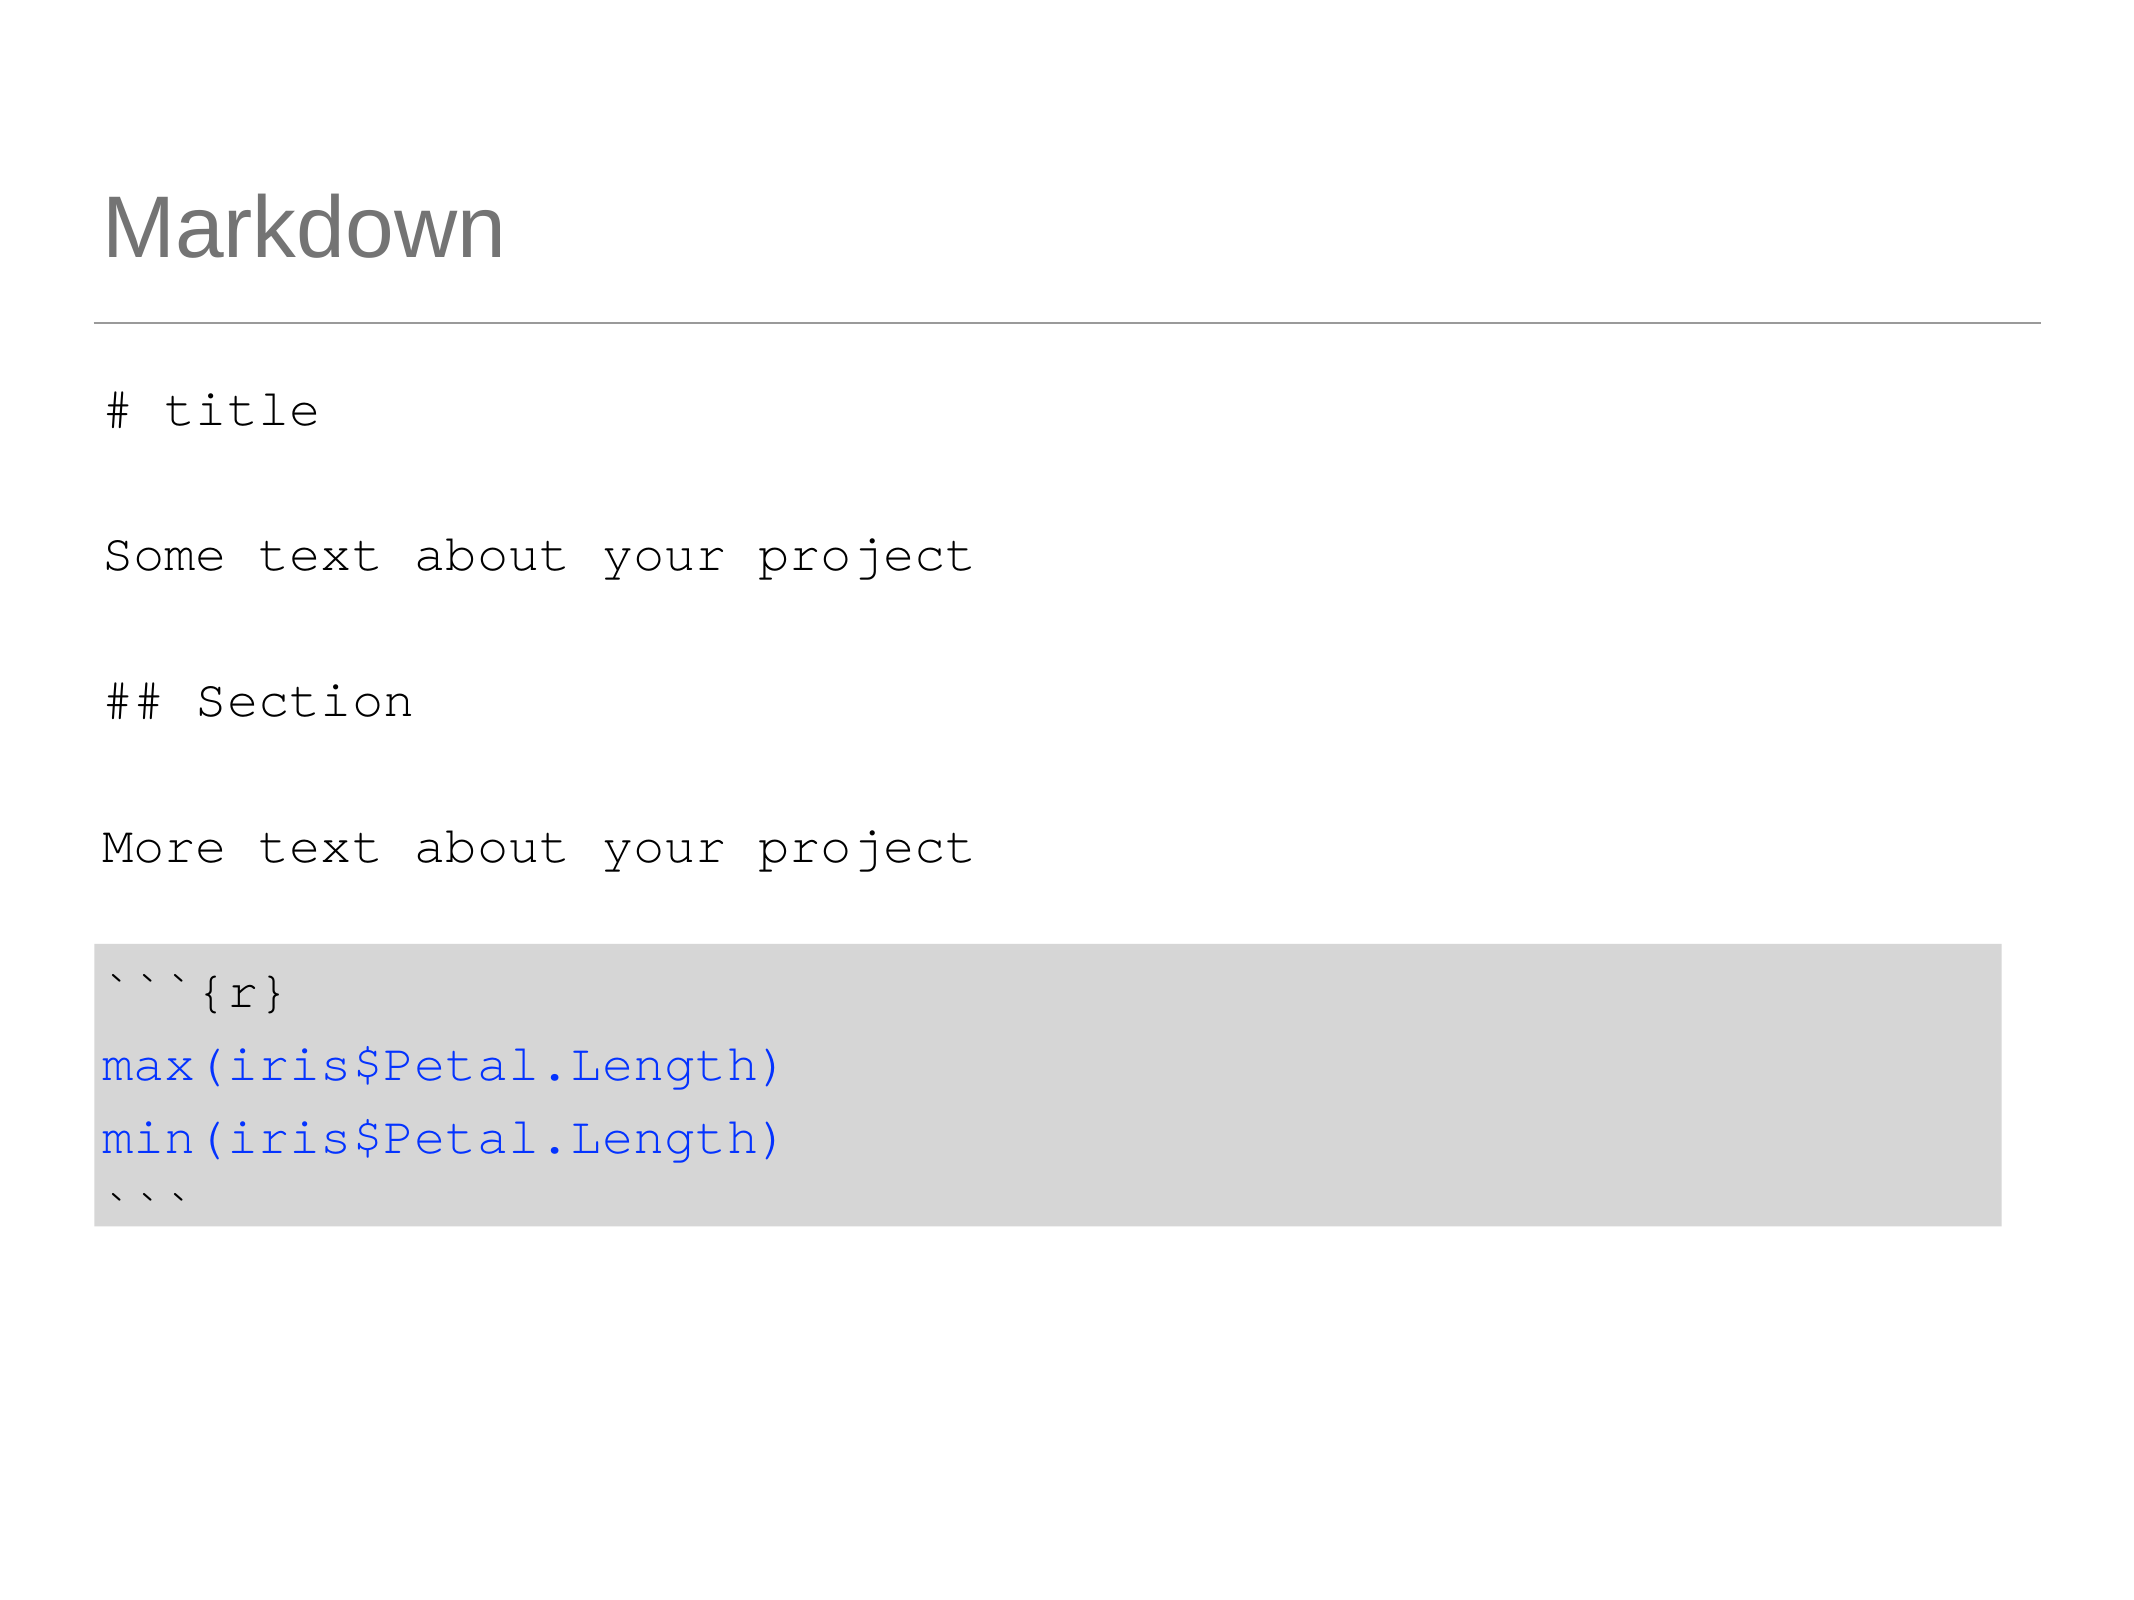

# Markdown
# title

Some text about your project

## Section

More text about your project

```{r}
max(iris$Petal.Length)
min(iris$Petal.Length)
```